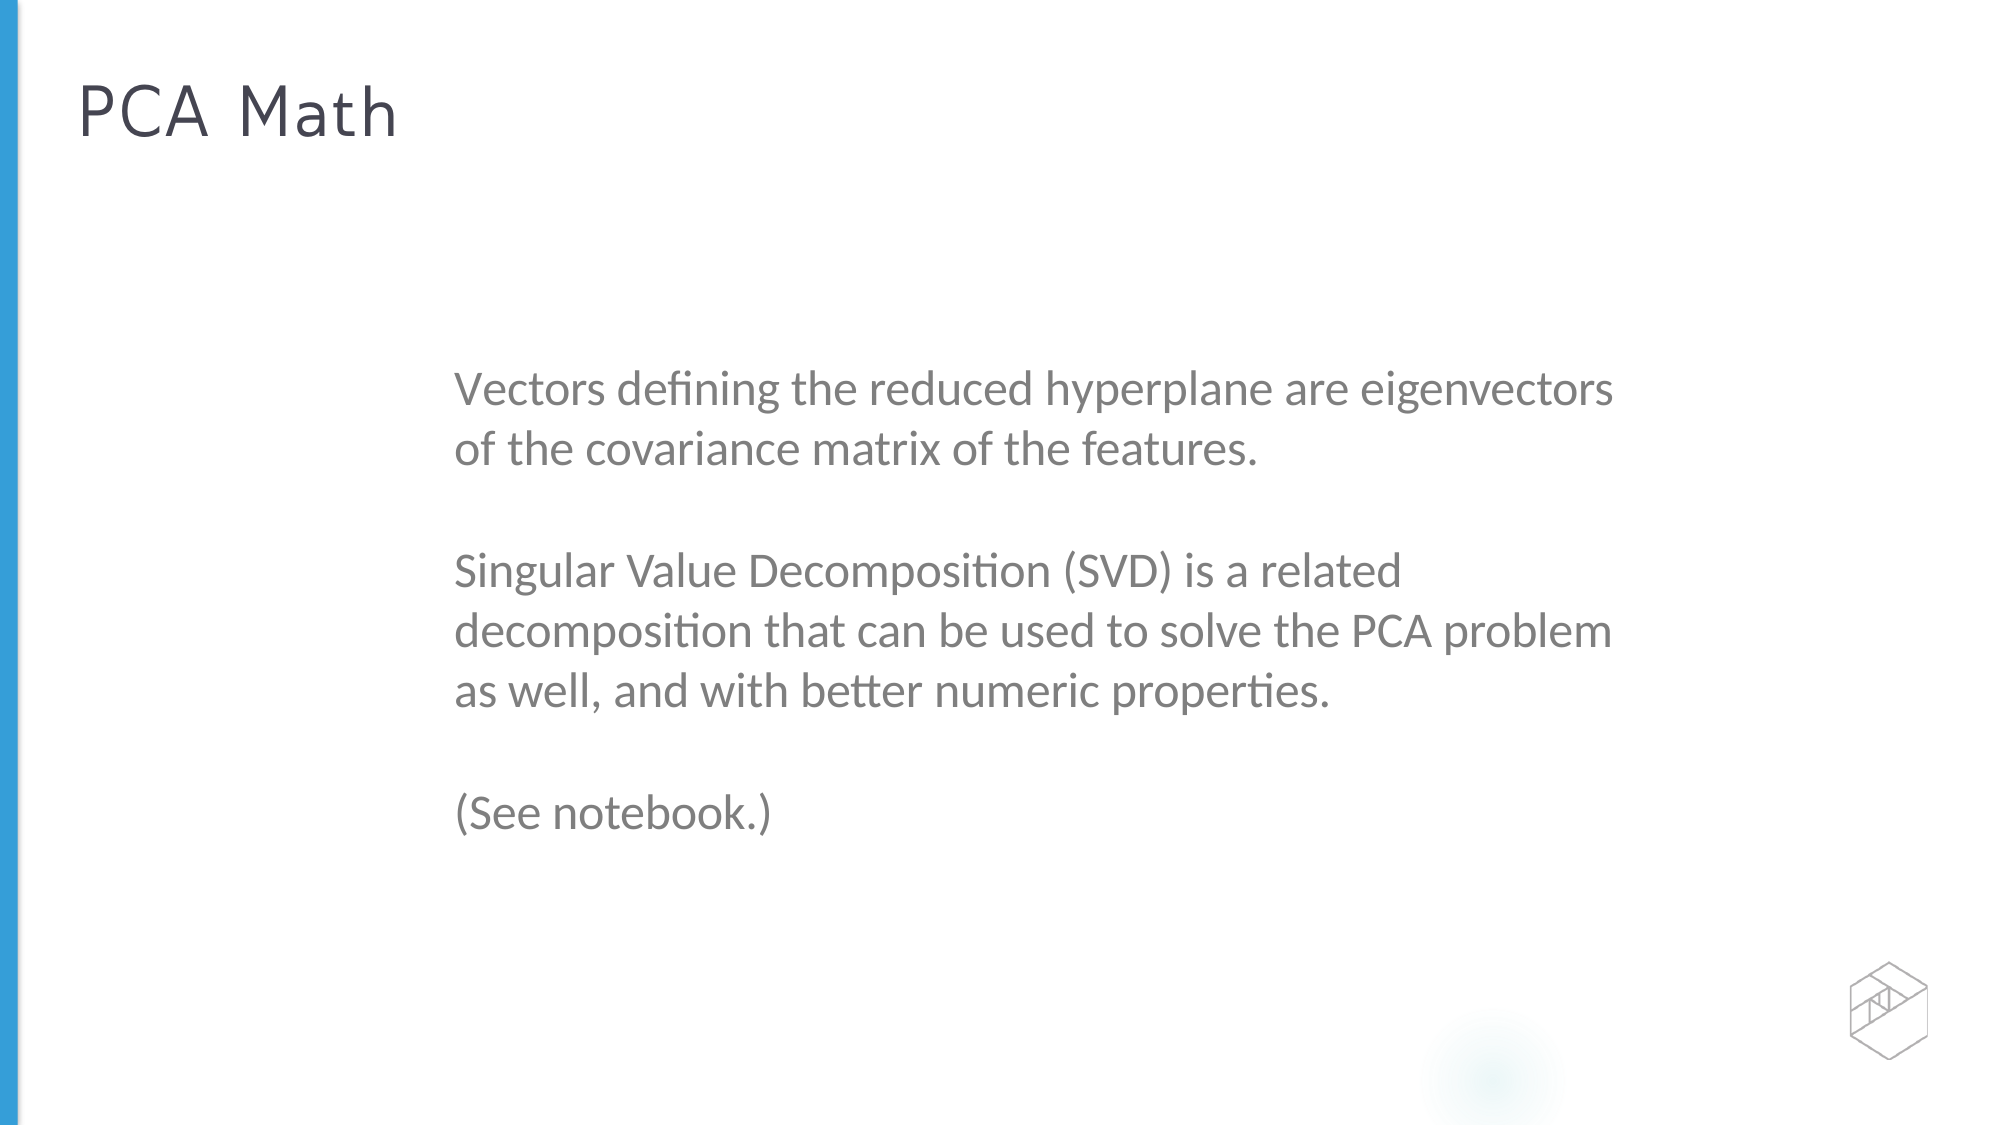

# PCA Math

Vectors deﬁning the reduced hyperplane are eigenvectors of the covariance matrix of the features.

Singular Value Decomposition (SVD) is a related decomposition that can be used to solve the PCA problem as well, and with better numeric properties.

(See notebook.)